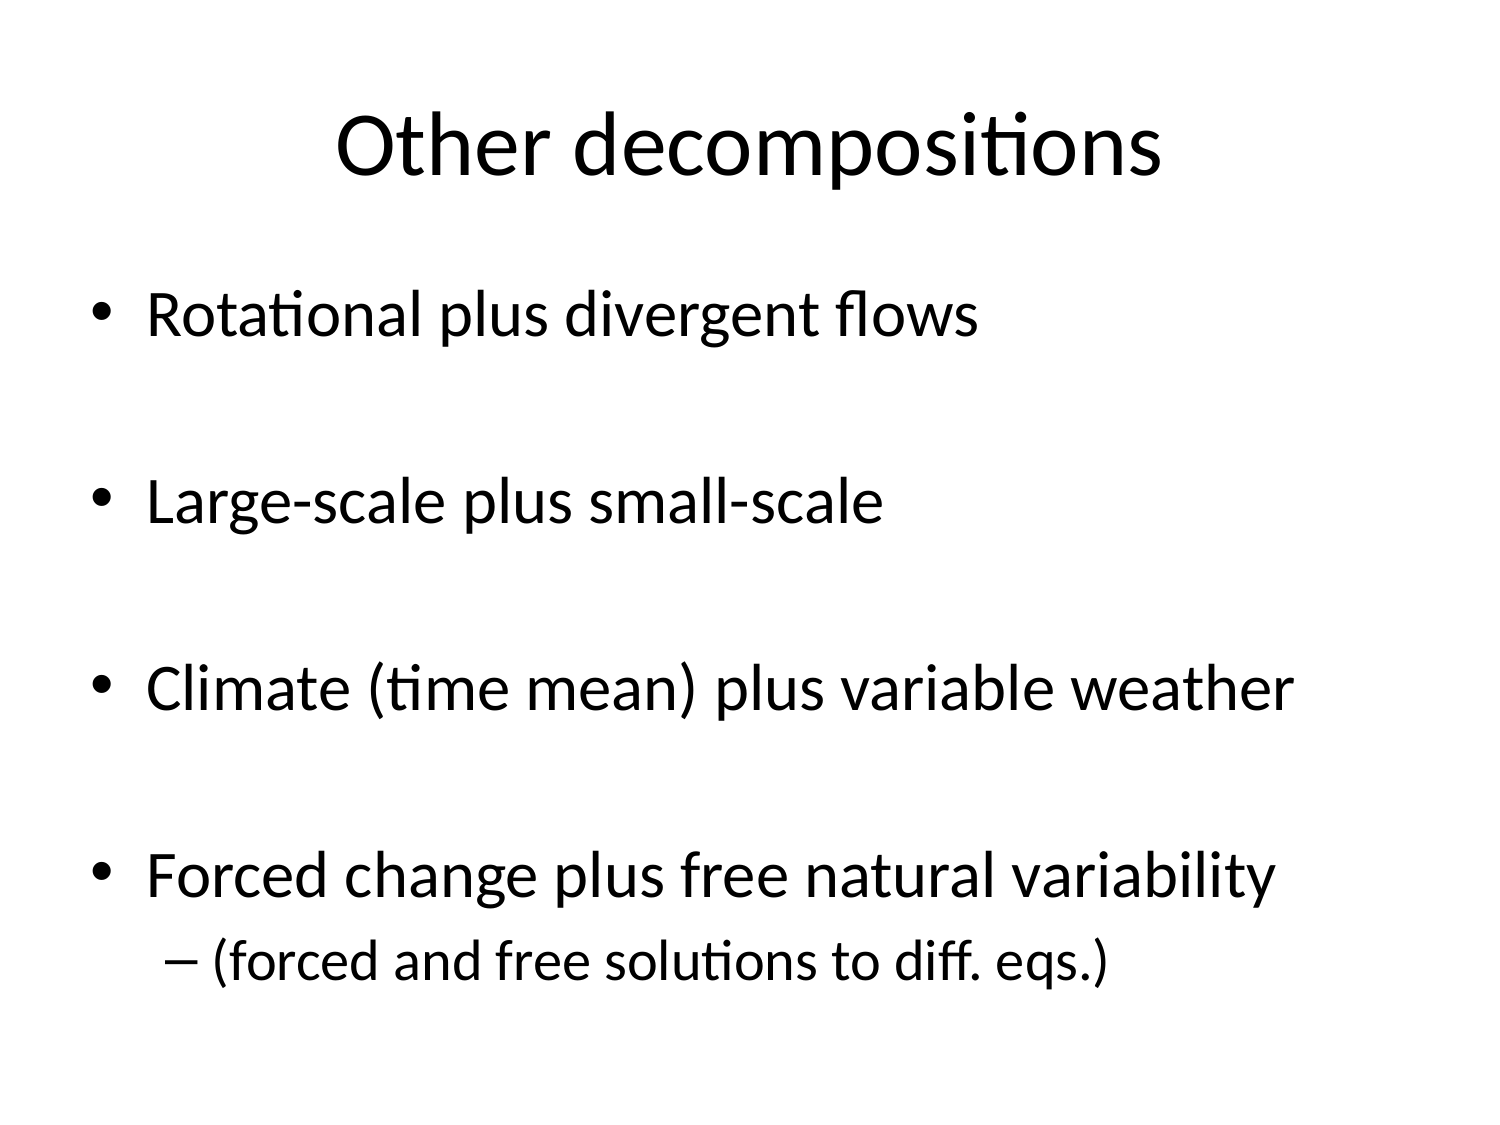

# Other decompositions
Rotational plus divergent flows

Large-scale plus small-scale

Climate (time mean) plus variable weather

Forced change plus free natural variability
(forced and free solutions to diff. eqs.)